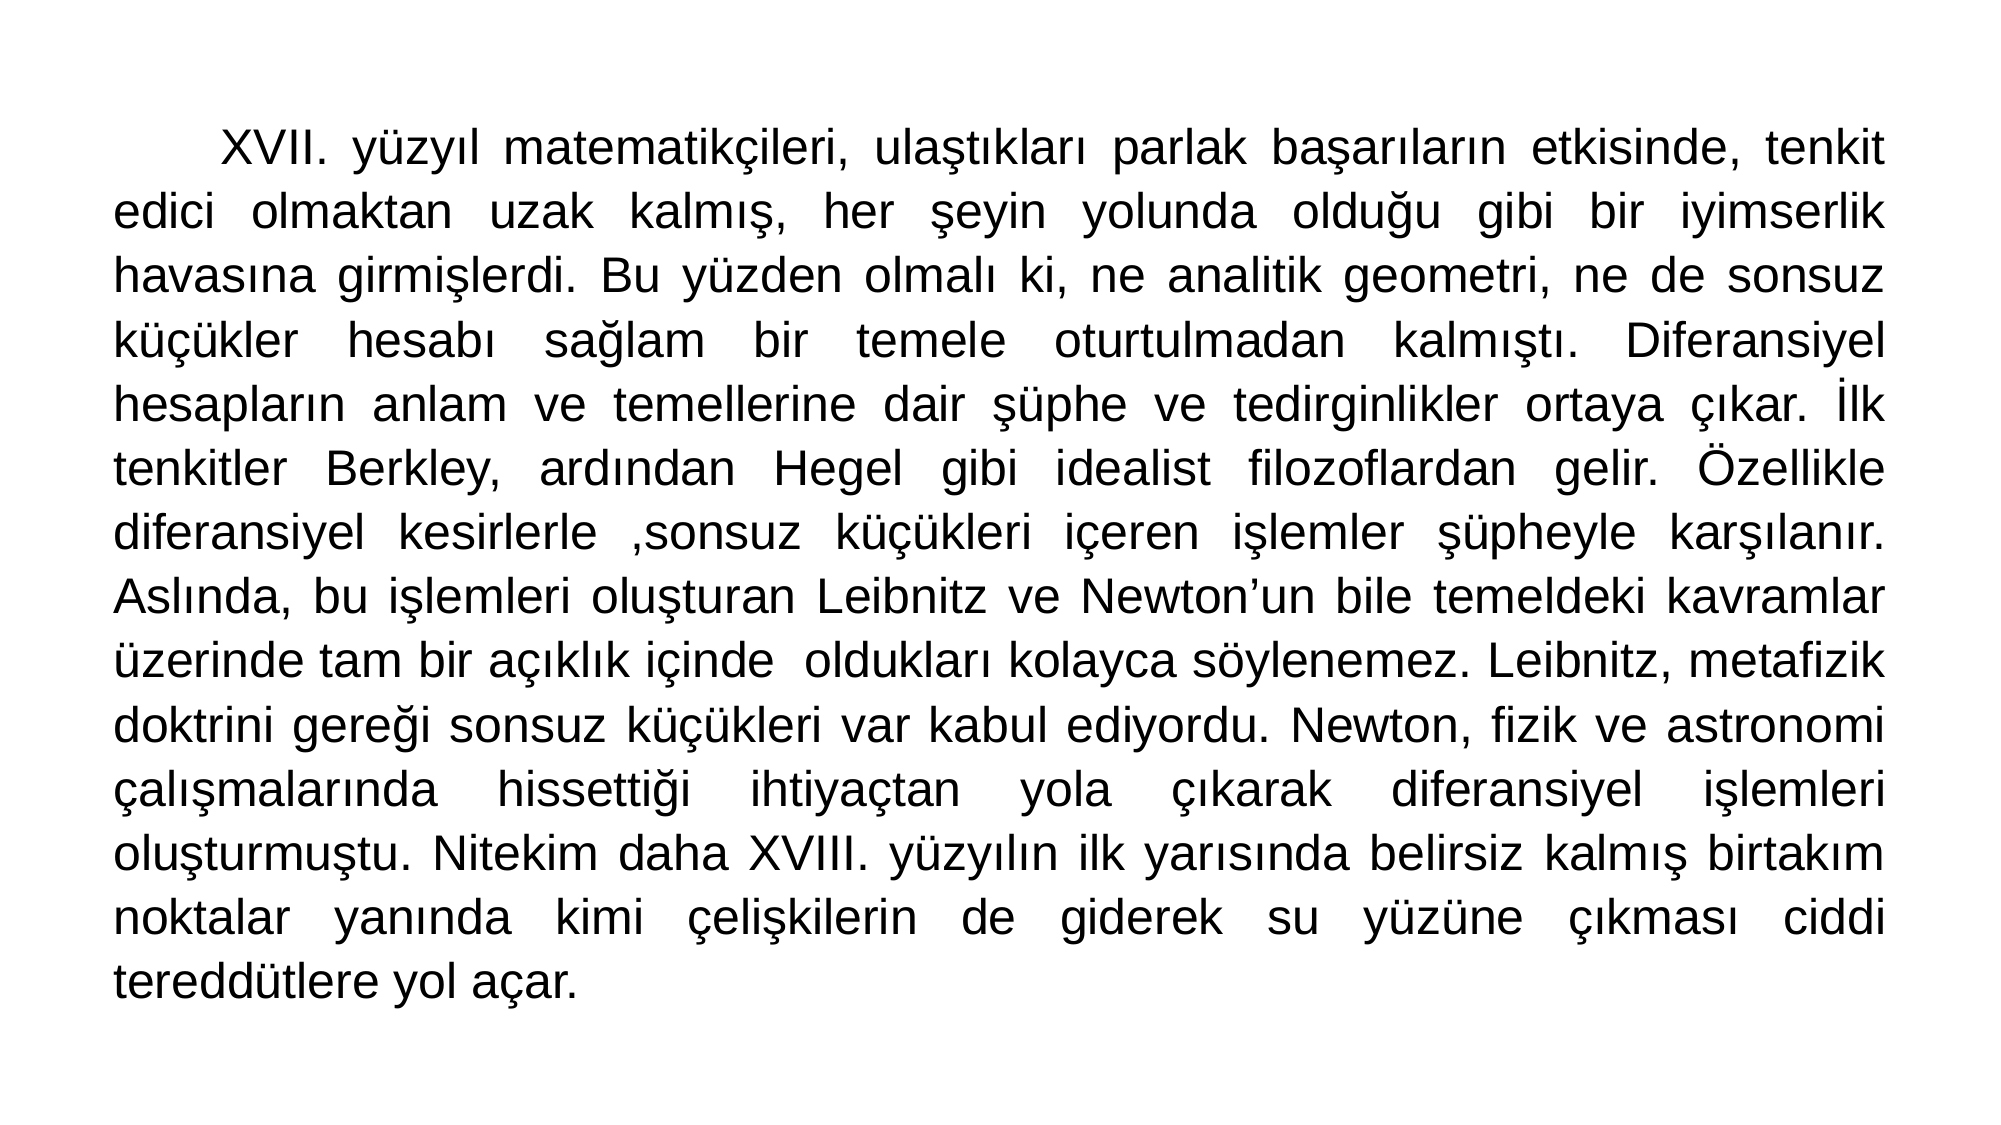

XVII. yüzyıl matematikçileri, ulaştıkları parlak başarıların etkisinde, tenkit edici olmaktan uzak kalmış, her şeyin yolunda olduğu gibi bir iyimserlik havasına girmişlerdi. Bu yüzden olmalı ki, ne analitik geometri, ne de sonsuz küçükler hesabı sağlam bir temele oturtulmadan kalmıştı. Diferansiyel hesapların anlam ve temellerine dair şüphe ve tedirginlikler ortaya çıkar. İlk tenkitler Berkley, ardından Hegel gibi idealist filozoflardan gelir. Özellikle diferansiyel kesirlerle ,sonsuz küçükleri içeren işlemler şüpheyle karşılanır. Aslında, bu işlemleri oluşturan Leibnitz ve Newton’un bile temeldeki kavramlar üzerinde tam bir açıklık içinde  oldukları kolayca söylenemez. Leibnitz, metafizik doktrini gereği sonsuz küçükleri var kabul ediyordu. Newton, fizik ve astronomi çalışmalarında hissettiği ihtiyaçtan yola çıkarak diferansiyel işlemleri oluşturmuştu. Nitekim daha XVIII. yüzyılın ilk yarısında belirsiz kalmış birtakım noktalar yanında kimi çelişkilerin de giderek su yüzüne çıkması ciddi tereddütlere yol açar.